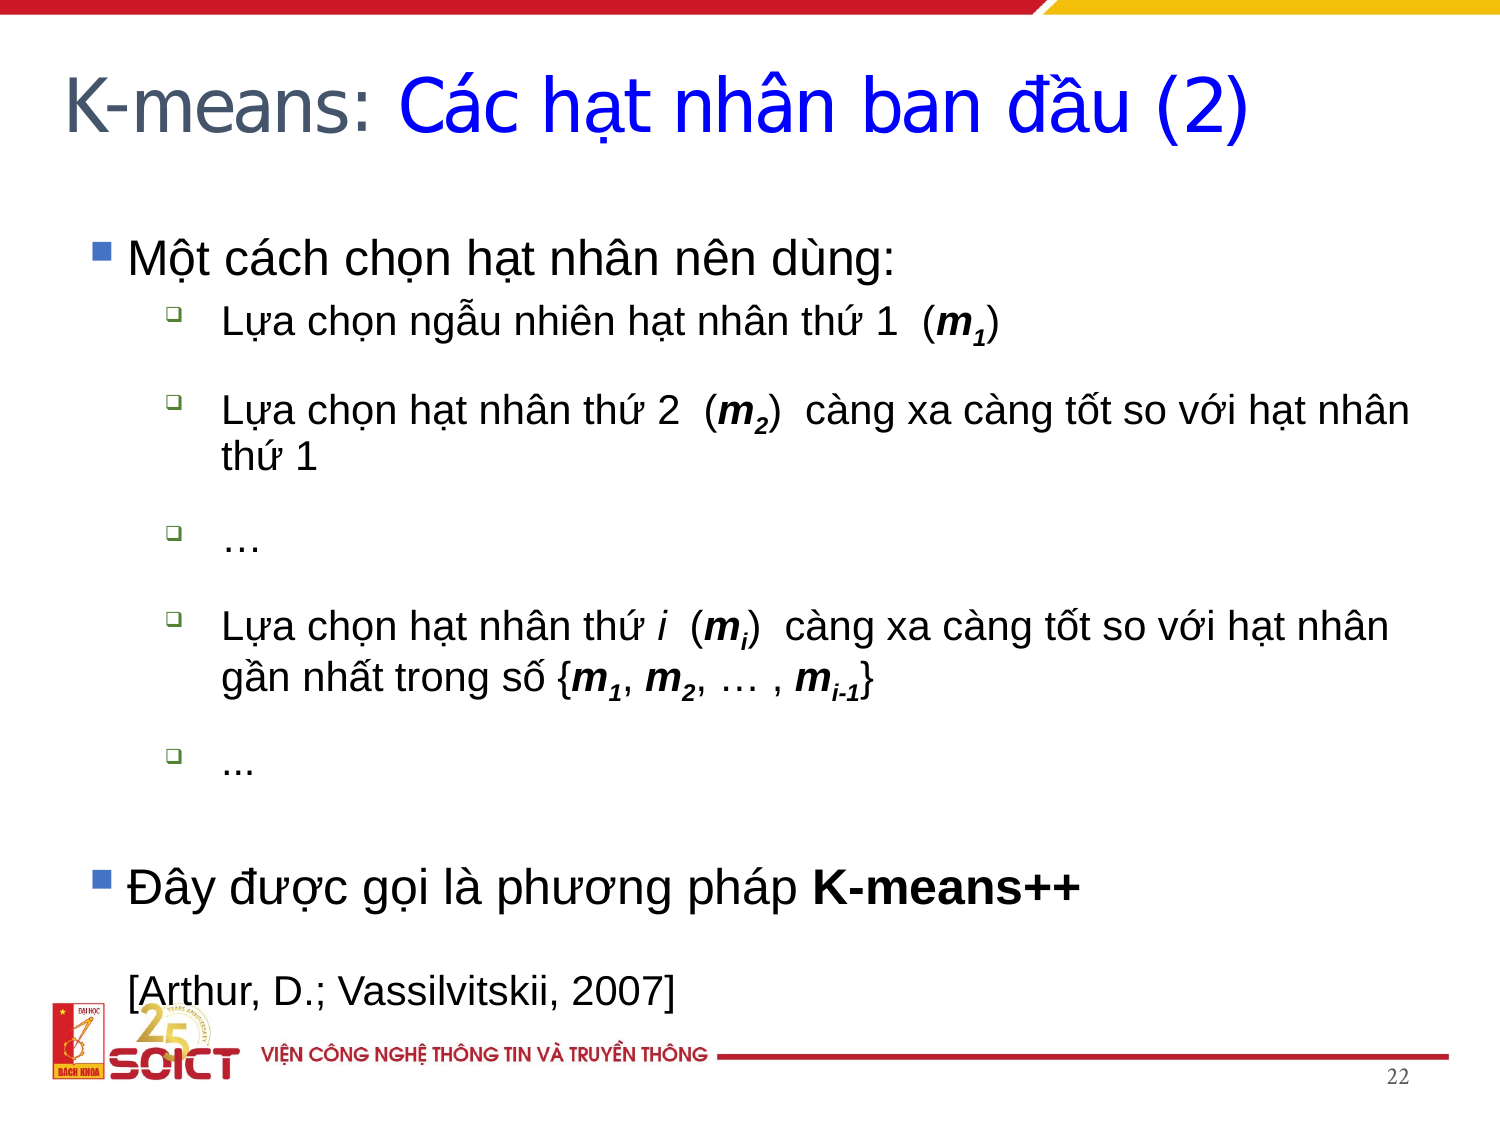

K-means: Các hạt nhân ban đầu (2)
Một cách chọn hạt nhân nên dùng:
Lựa chọn ngẫu nhiên hạt nhân thứ 1  (m1)
Lựa chọn hạt nhân thứ 2  (m2)  càng xa càng tốt so với hạt nhân thứ 1
…
Lựa chọn hạt nhân thứ i  (mi)  càng xa càng tốt so với hạt nhân gần nhất trong số {m1, m2, … , mi-1}
...
Đây được gọi là phương pháp K-means++
[Arthur, D.; Vassilvitskii, 2007]
22